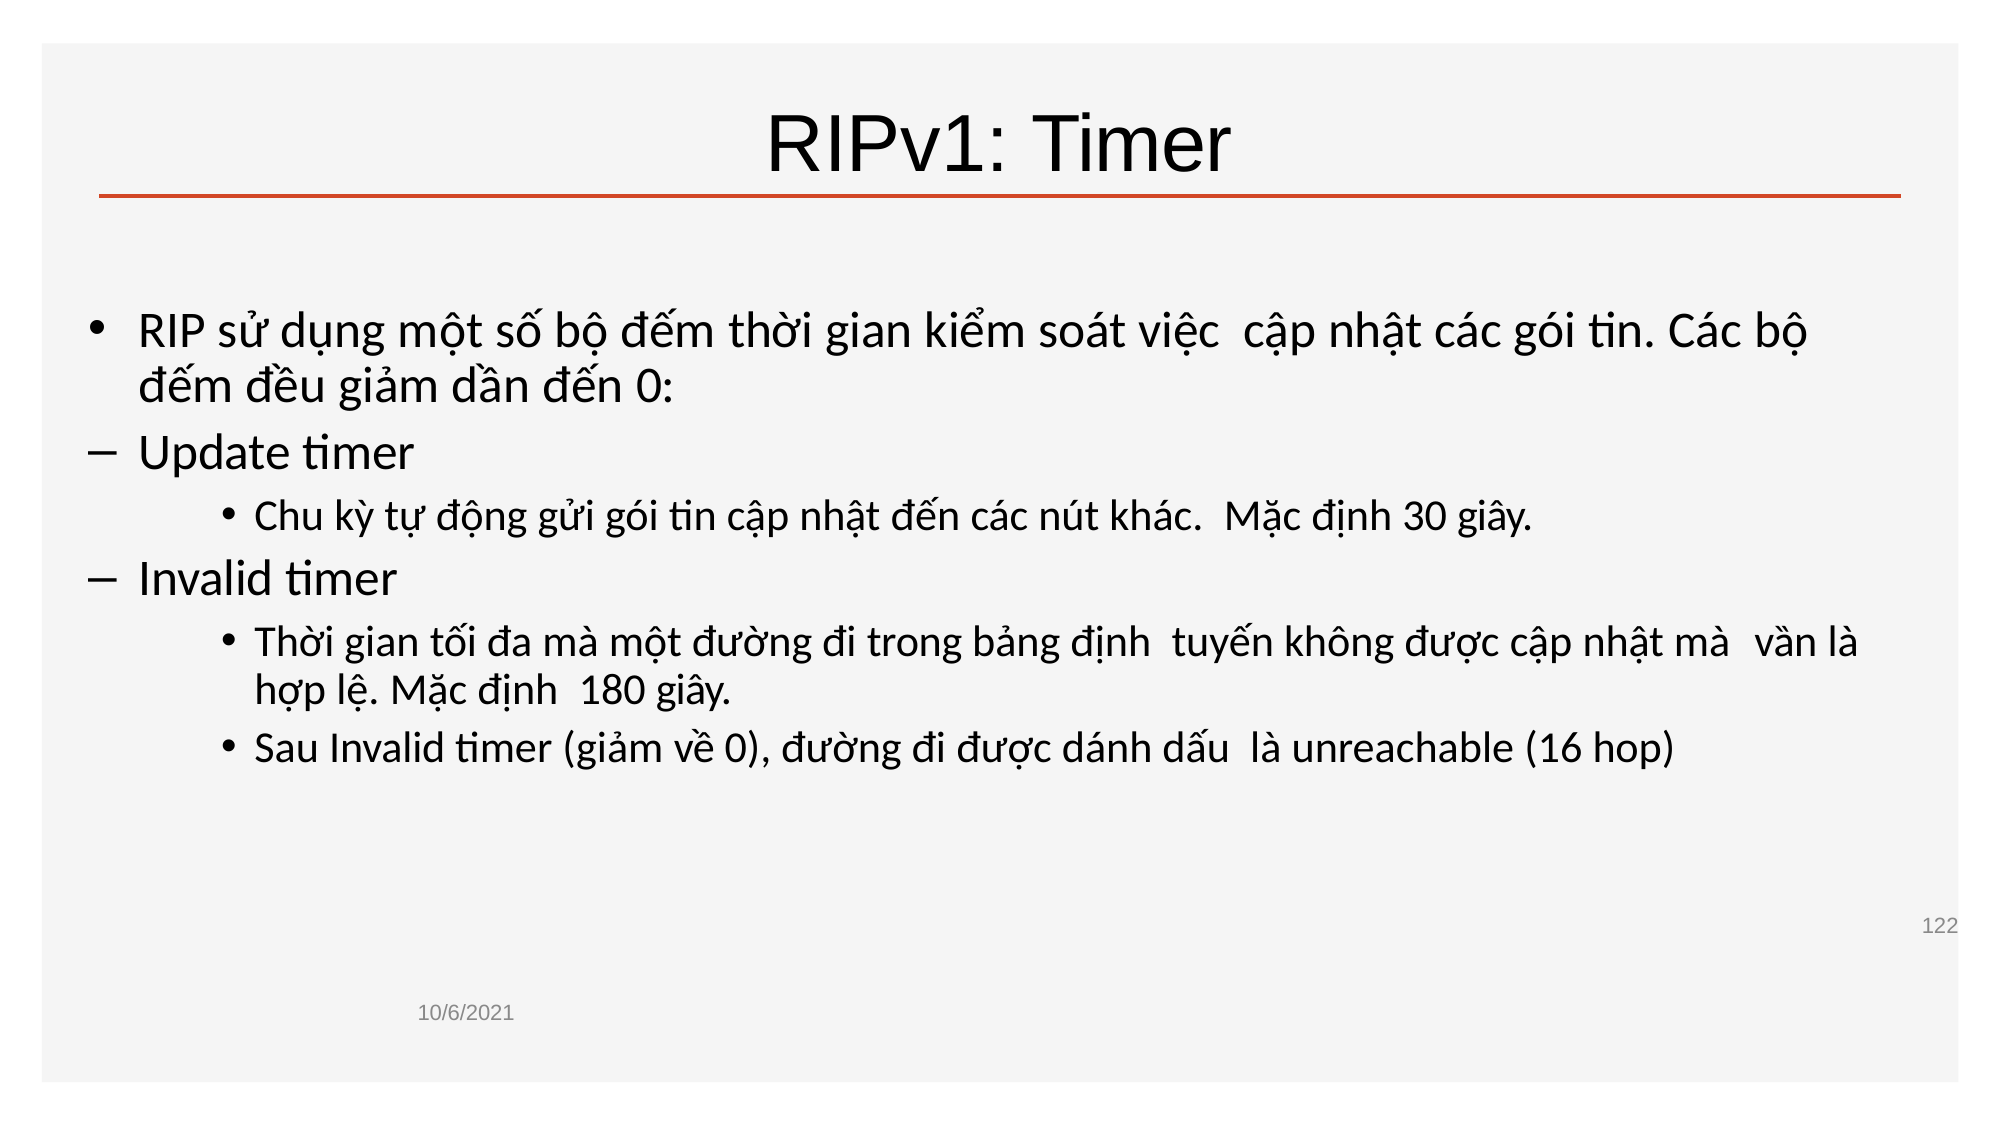

# RIPv1: Timer
RIP sử dụng một số bộ đếm thời gian kiểm soát việc  cập nhật các gói tin. Các bộ đếm đều giảm dần đến 0:
Update timer
Chu kỳ tự động gửi gói tin cập nhật đến các nút khác.  Mặc định 30 giây.
Invalid timer
Thời gian tối đa mà một đường đi trong bảng định  tuyến không được cập nhật mà	vȁn là hợp lệ. Mặc định  180 giây.
Sau Invalid timer (giảm về 0), đường đi được dánh dấu  là unreachable (16 hop)
122
10/6/2021